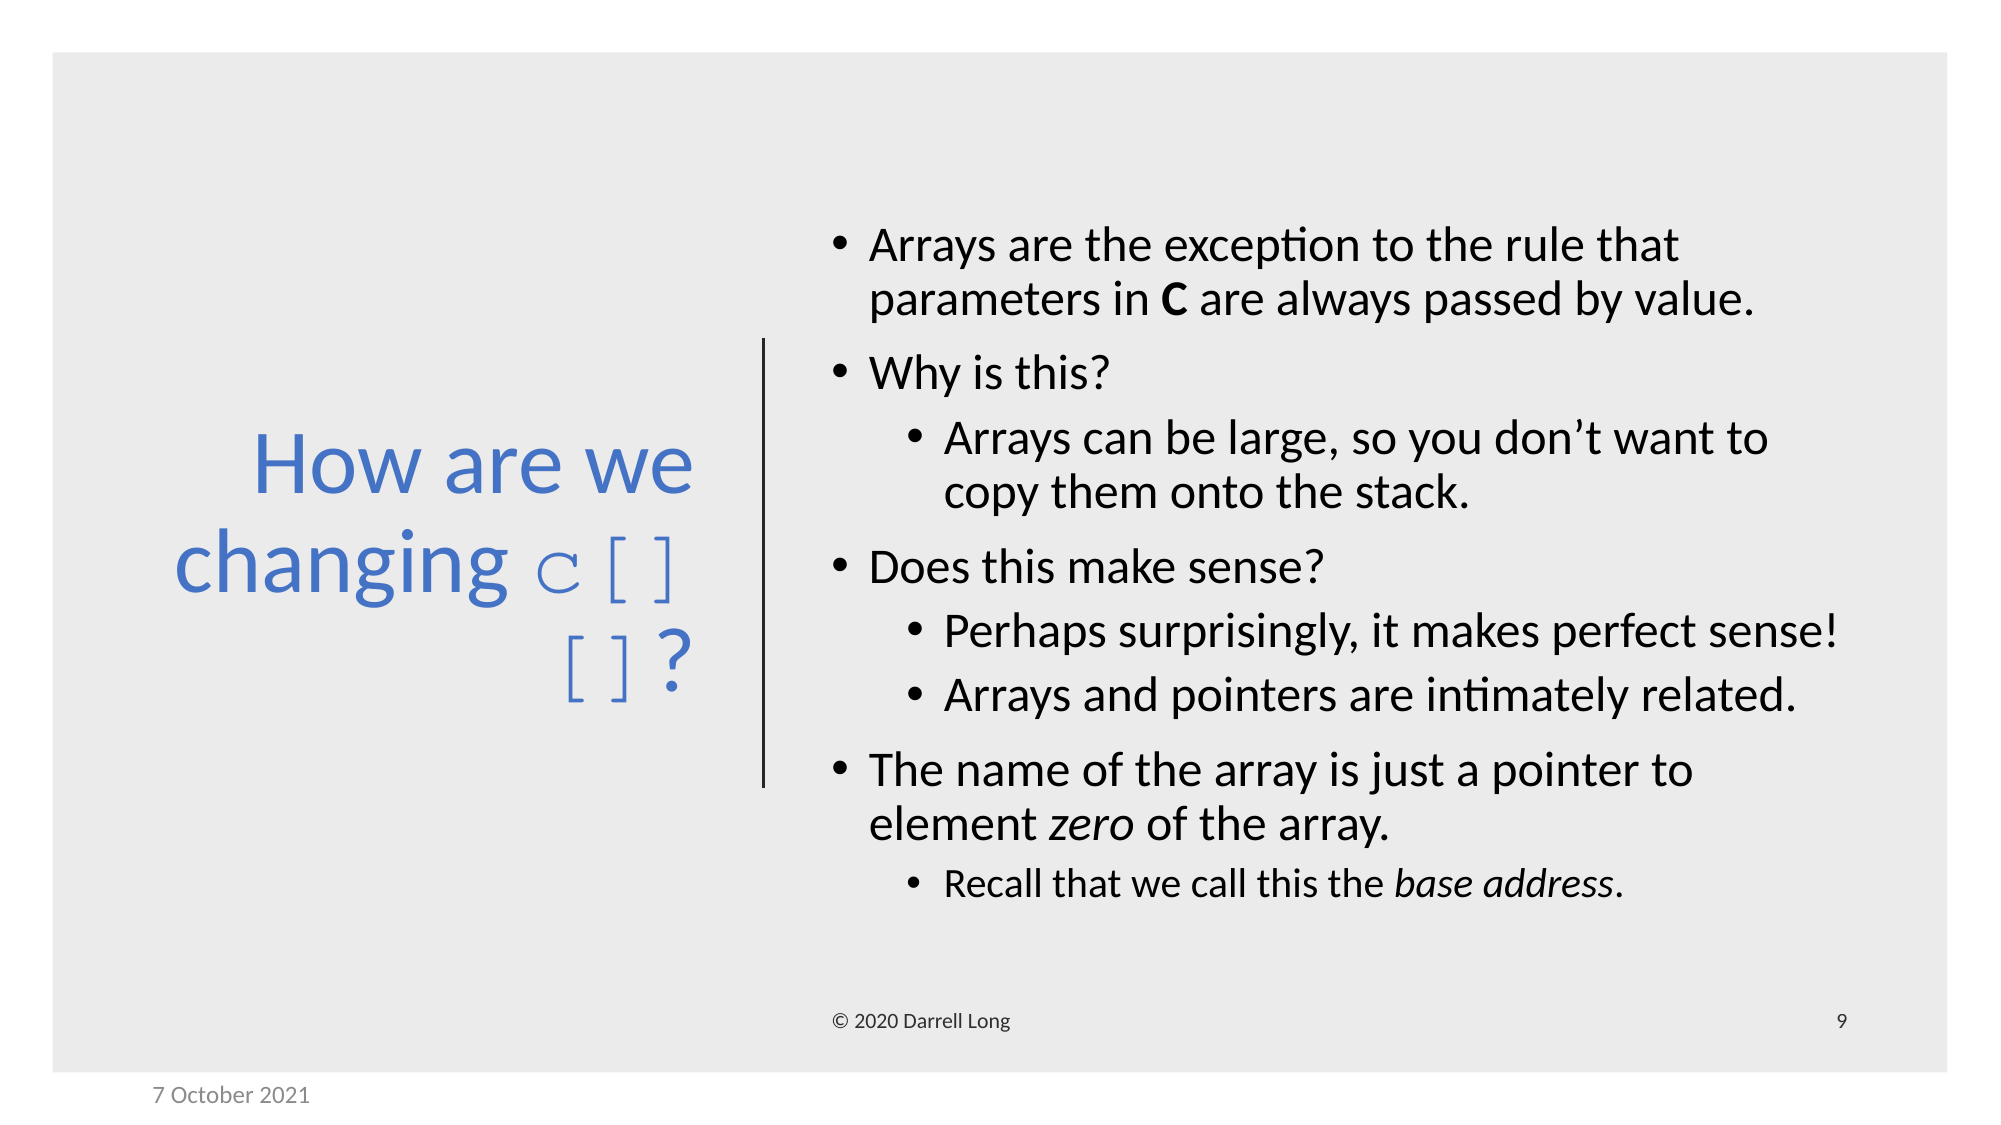

# How are we changing c[][]?
Arrays are the exception to the rule that parameters in C are always passed by value.
Why is this?
Arrays can be large, so you don’t want to copy them onto the stack.
Does this make sense?
Perhaps surprisingly, it makes perfect sense!
Arrays and pointers are intimately related.
The name of the array is just a pointer to element zero of the array.
Recall that we call this the base address.
© 2020 Darrell Long
9
7 October 2021